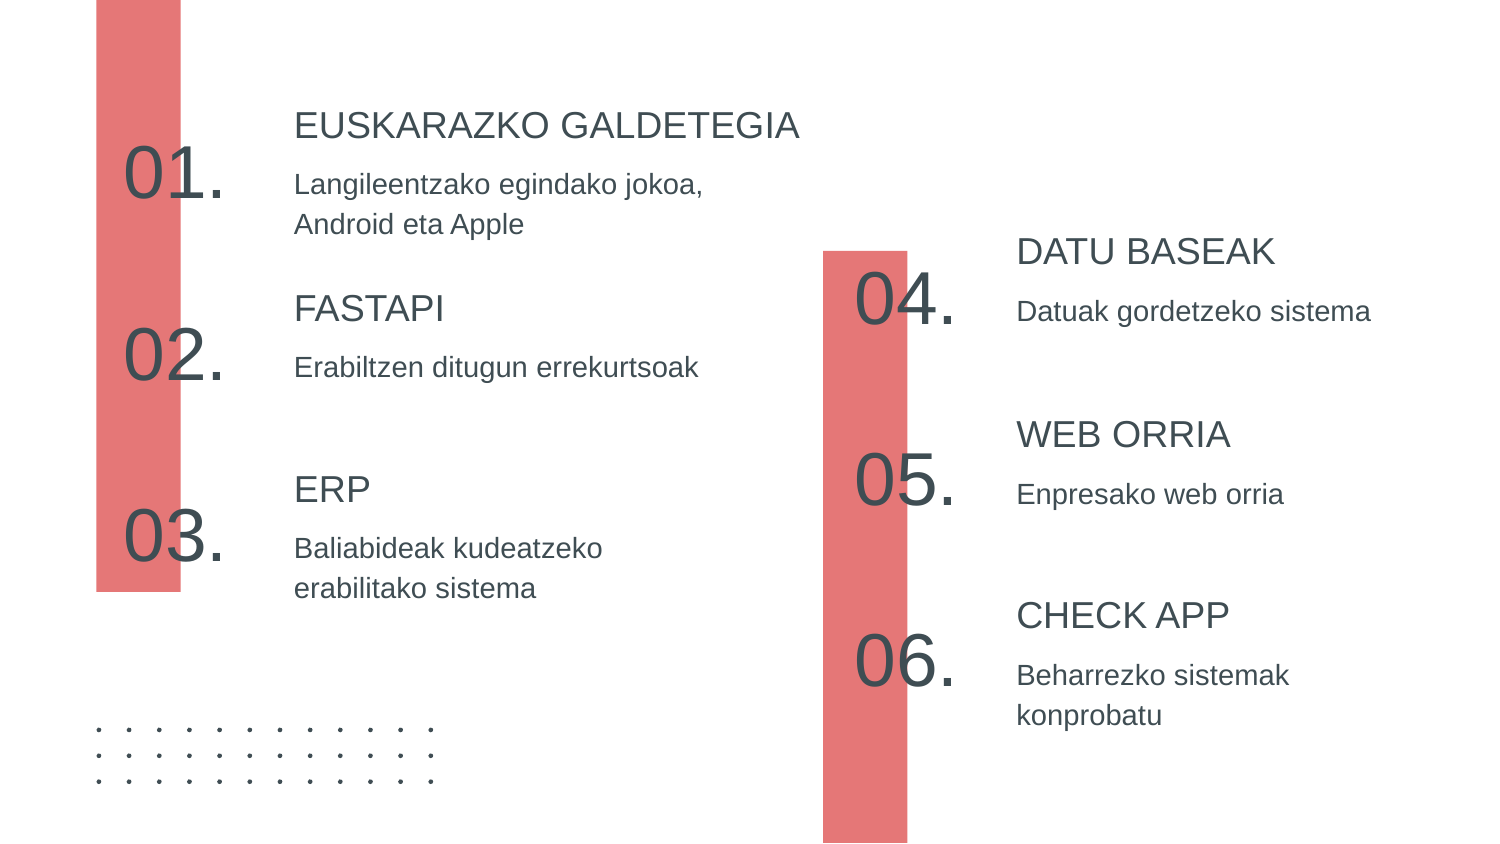

EUSKARAZKO GALDETEGIA
01.
Langileentzako egindako jokoa, Android eta Apple
DATU BASEAK

# 04.
FASTAPI
Datuak gordetzeko sistema
02.
Erabiltzen ditugun errekurtsoak
WEB ORRIA
05.
ERP
Enpresako web orria
03.
Baliabideak kudeatzeko erabilitako sistema
CHECK APP

06.
Beharrezko sistemak konprobatu